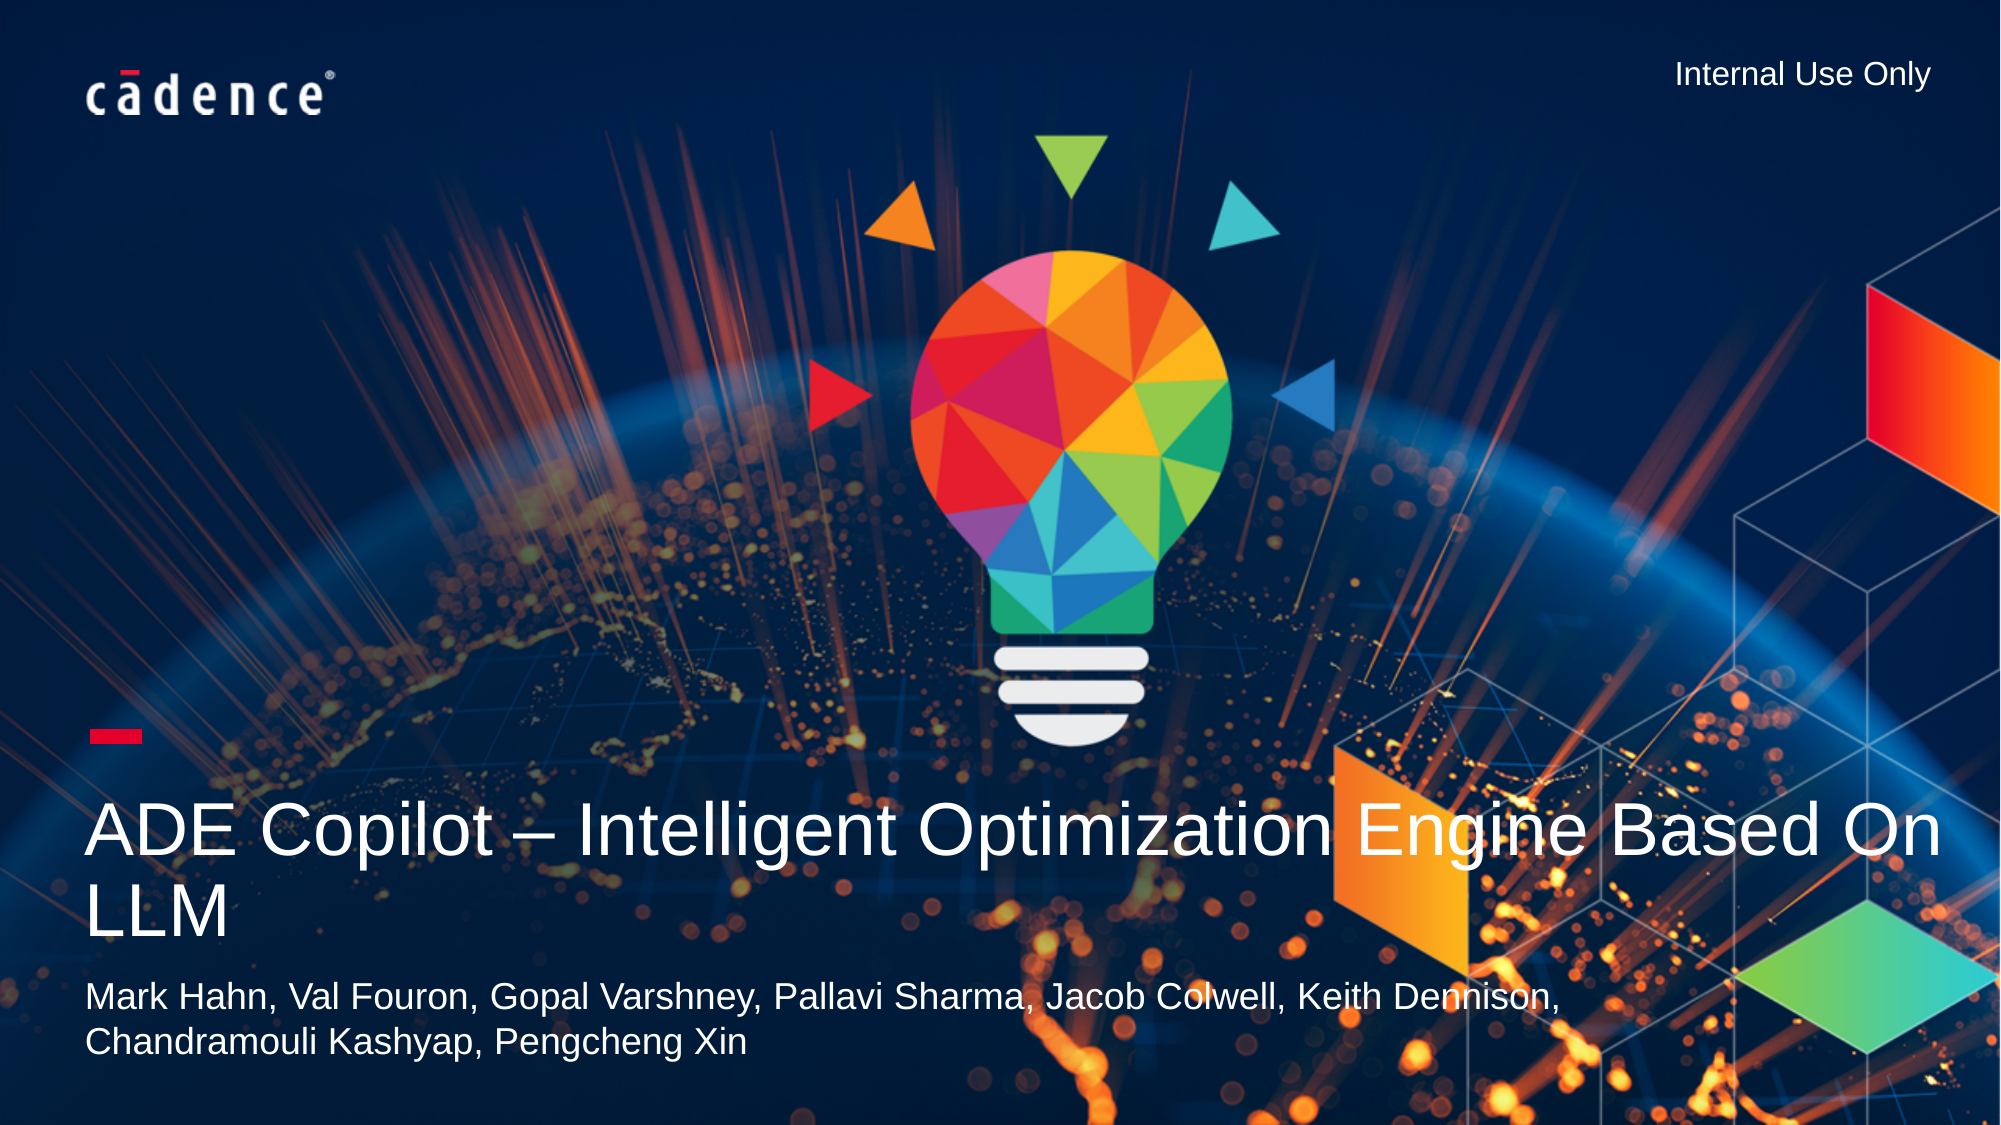

# ADE Copilot – Intelligent Optimization Engine Based On LLM
Mark Hahn, Val Fouron, Gopal Varshney, Pallavi Sharma, Jacob Colwell, Keith Dennison,​
Chandramouli Kashyap, Pengcheng Xin